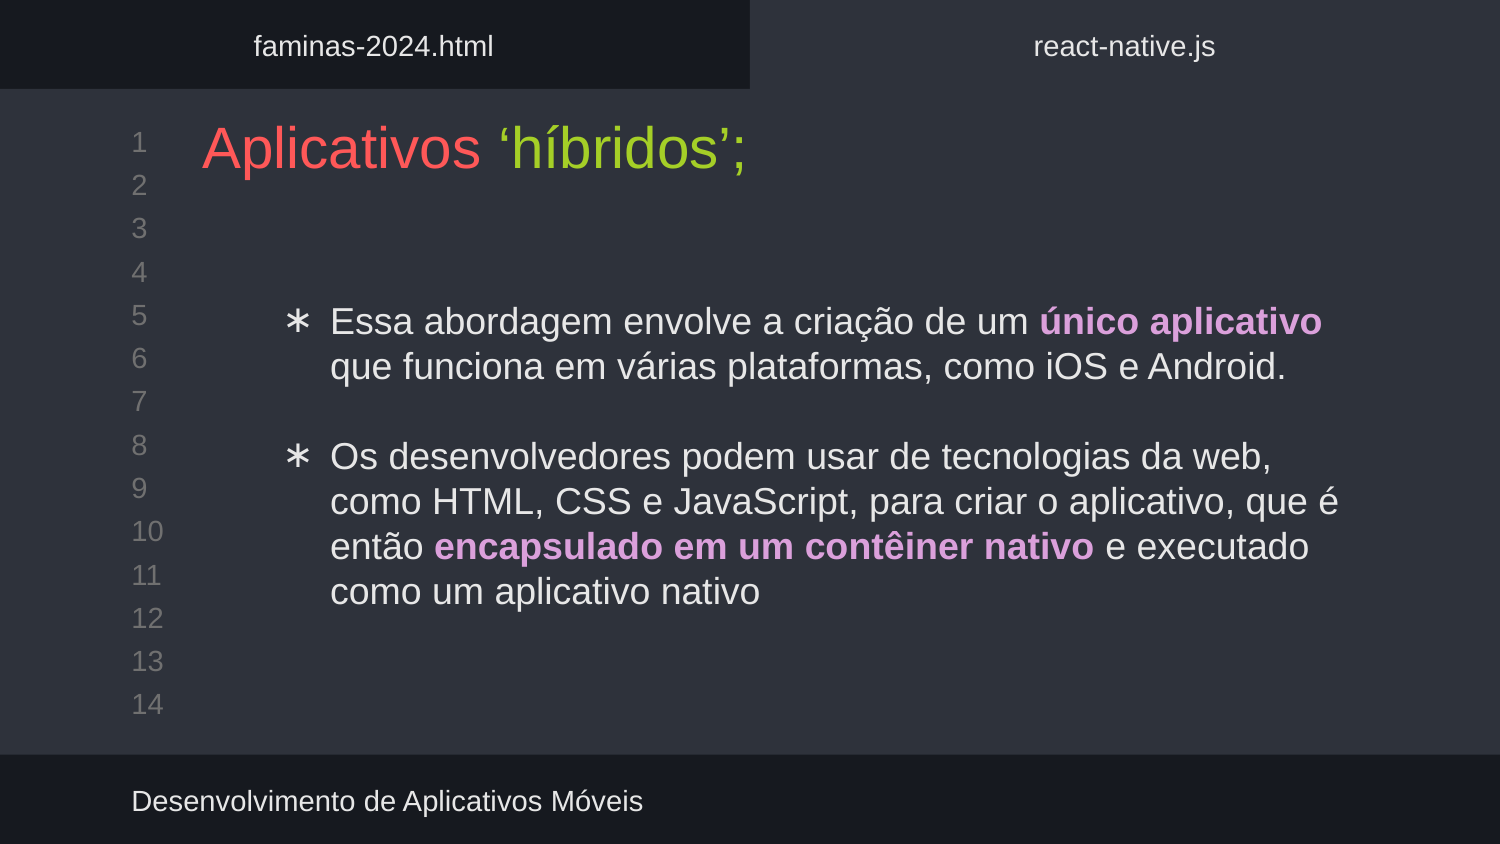

faminas-2024.html
react-native.js
# Aplicativos ‘híbridos’;
Essa abordagem envolve a criação de um único aplicativo que funciona em várias plataformas, como iOS e Android.

Os desenvolvedores podem usar de tecnologias da web, como HTML, CSS e JavaScript, para criar o aplicativo, que é então encapsulado em um contêiner nativo e executado como um aplicativo nativo
Desenvolvimento de Aplicativos Móveis